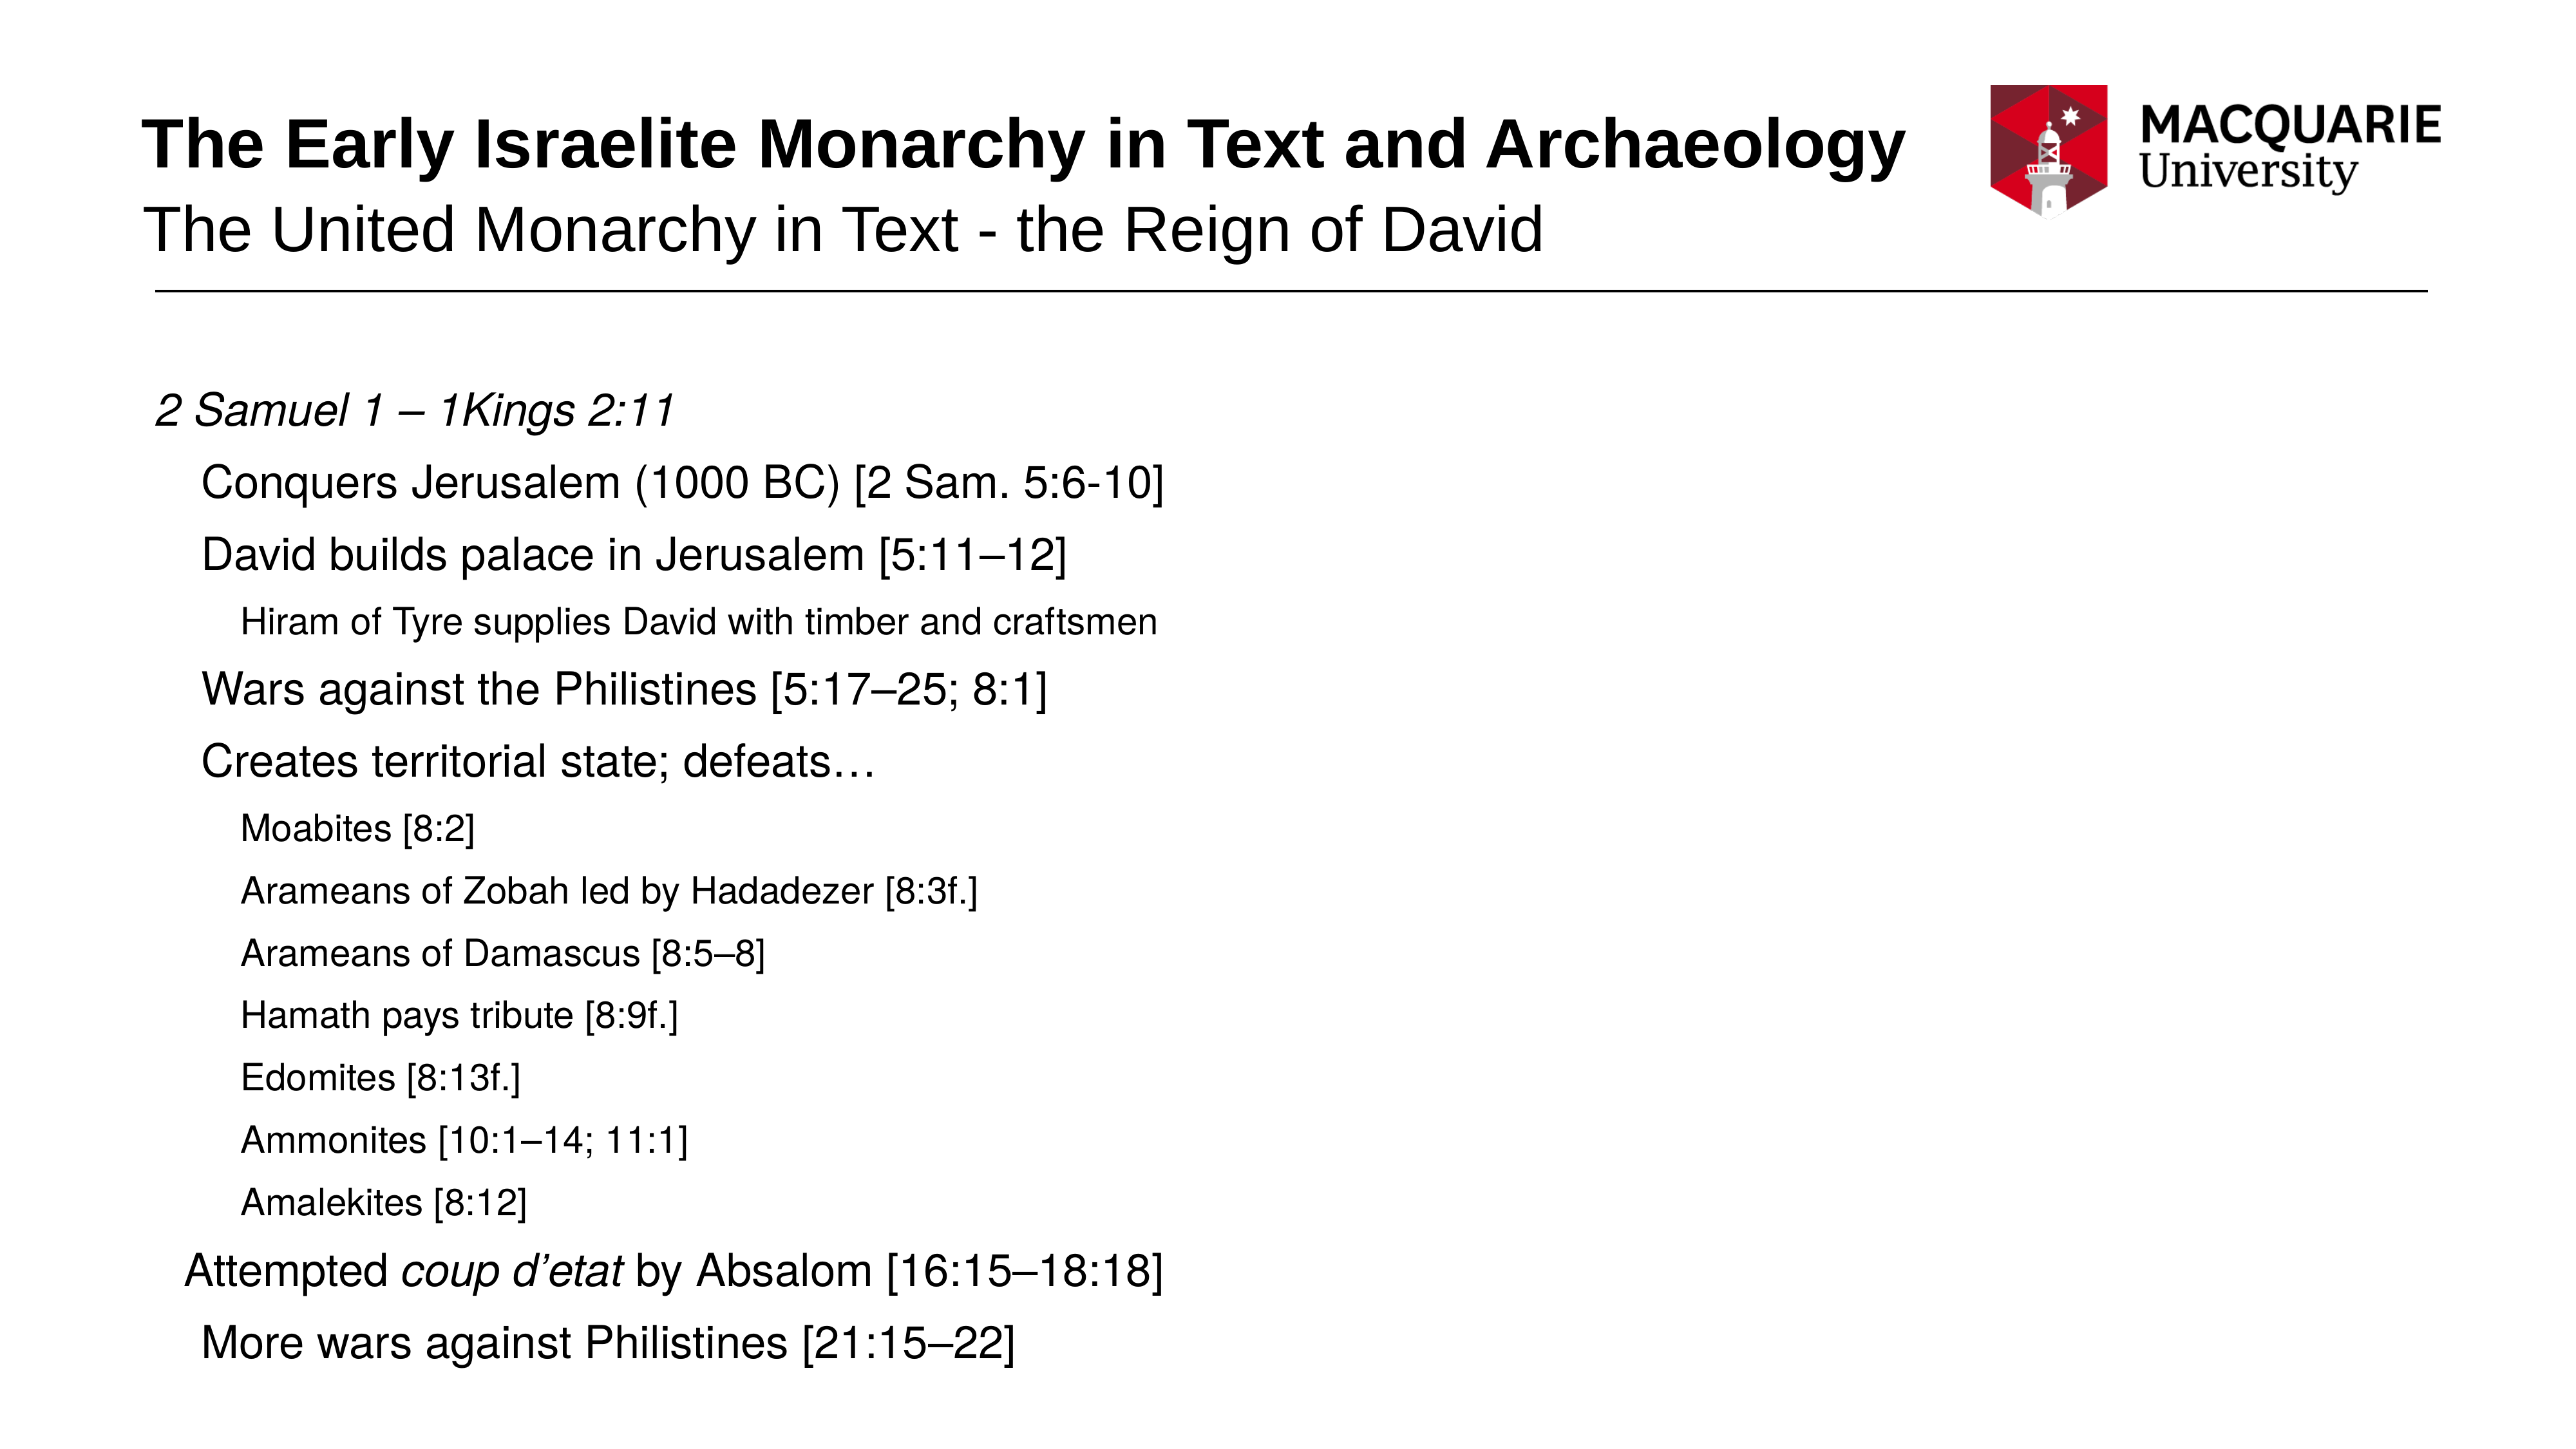

# The Early Israelite Monarchy in Text and Archaeology
The United Monarchy in Text - the Reign of David
2 Samuel 1 – 1Kings 2:11
Conquers Jerusalem (1000 BC) [2 Sam. 5:6-10]
David builds palace in Jerusalem [5:11–12]
Hiram of Tyre supplies David with timber and craftsmen
Wars against the Philistines [5:17–25; 8:1]
Creates territorial state; defeats…
Moabites [8:2]
Arameans of Zobah led by Hadadezer [8:3f.]
Arameans of Damascus [8:5–8]
Hamath pays tribute [8:9f.]
Edomites [8:13f.]
Ammonites [10:1–14; 11:1]
Amalekites [8:12]
Attempted coup d’etat by Absalom [16:15–18:18]
More wars against Philistines [21:15–22]